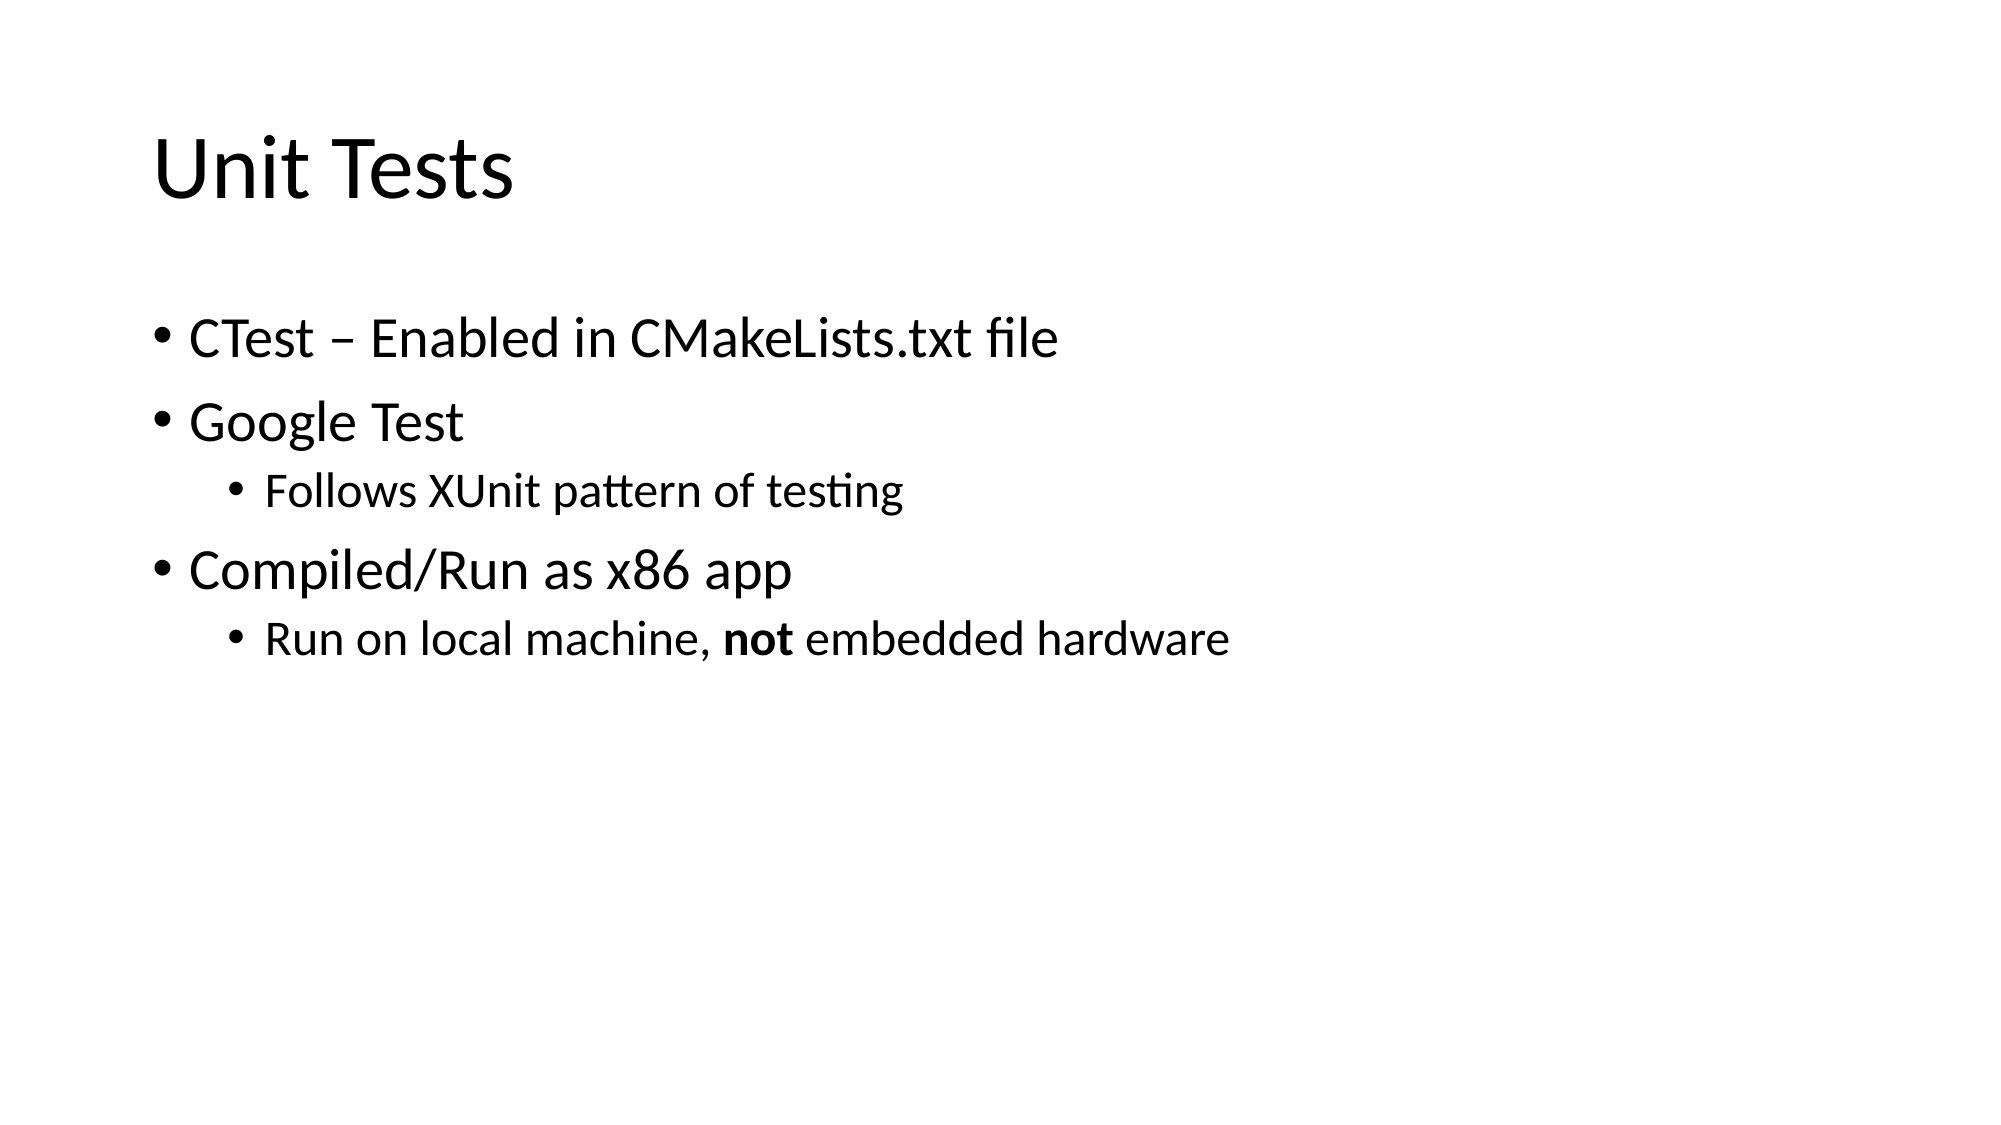

# Unit Tests
CTest – Enabled in CMakeLists.txt file
Google Test
Follows XUnit pattern of testing
Compiled/Run as x86 app
Run on local machine, not embedded hardware